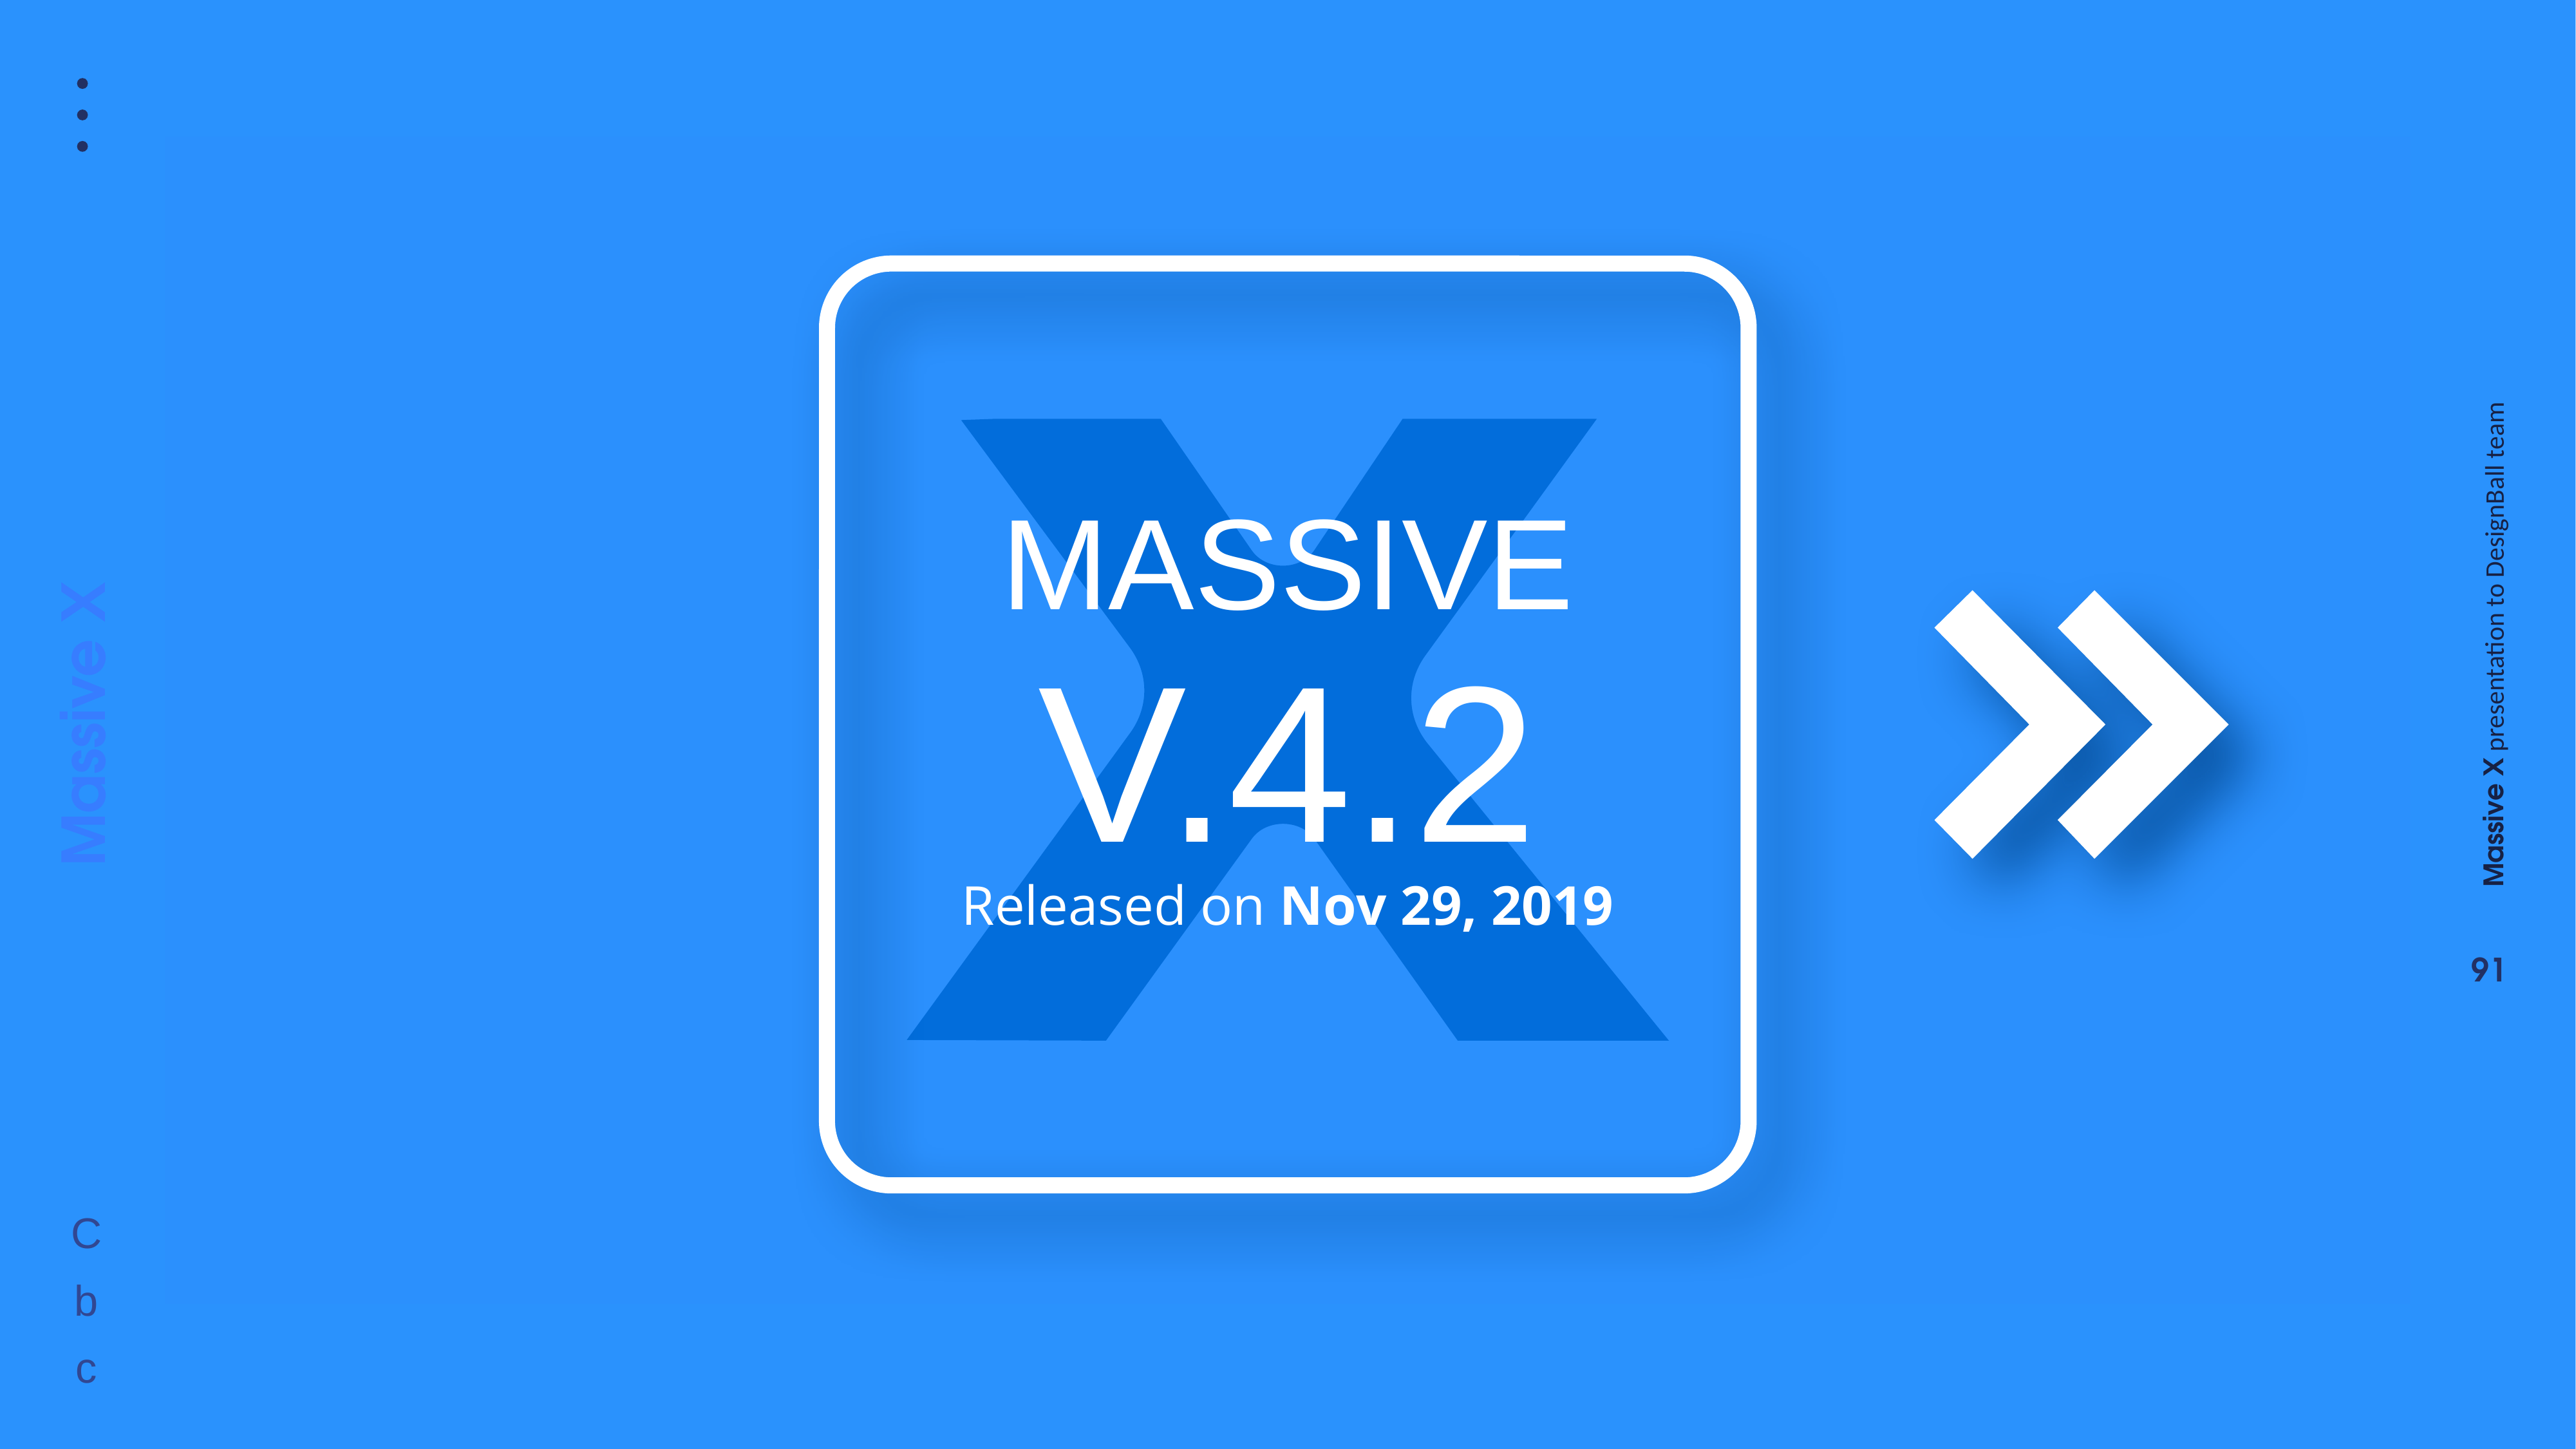

MASSIVE

V.4.2
Released on Nov 29, 2019